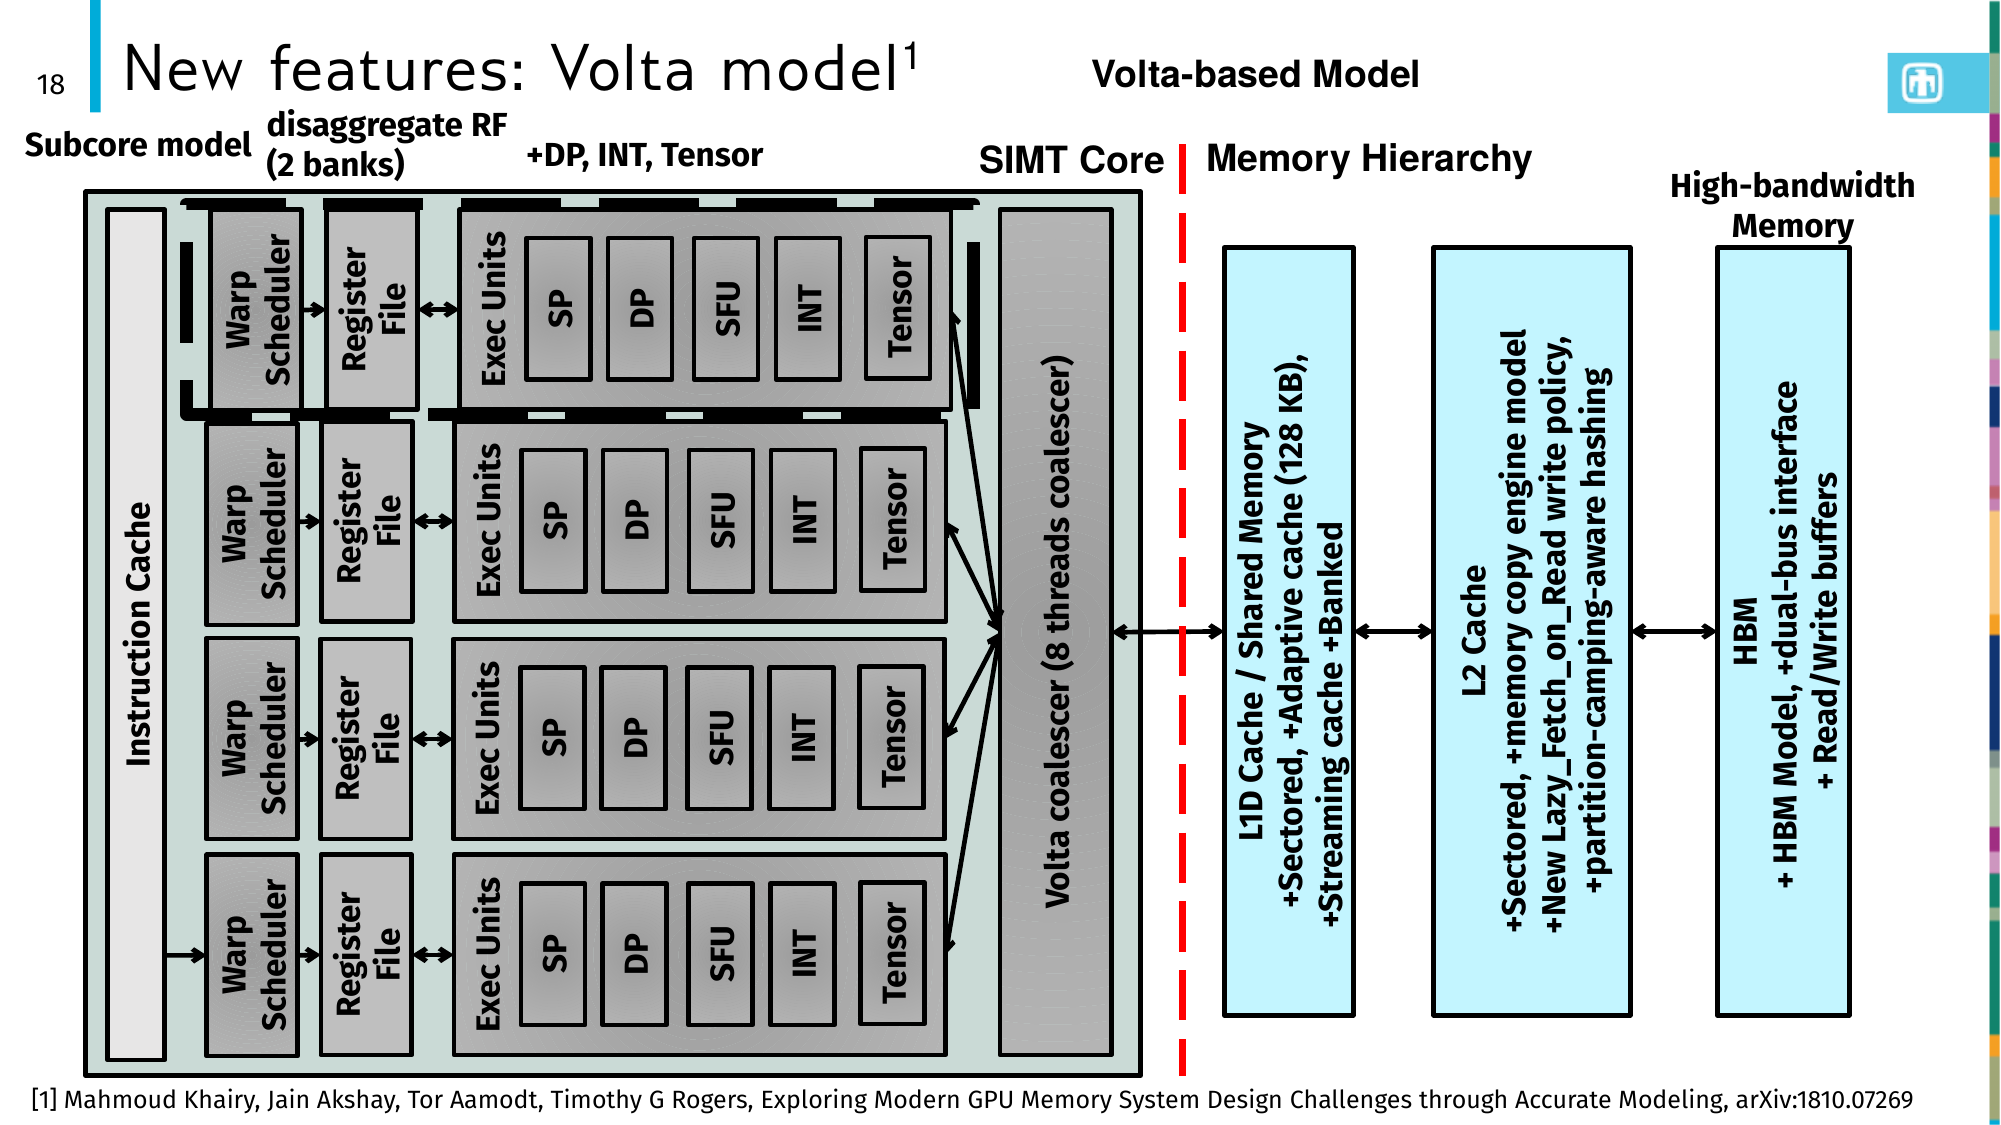

# New features: Volta model1
Volta-based Model
18

disaggregate RF
(2 banks)

Subcore model
+DP, INT, Tensor
Memory Hierarchy
SIMT Core
High-bandwidth Memory

Register File
Warp
Scheduler

Tensor
INT
SFU
DP
SP
Exec Units
Register File
Warp
Scheduler
Tensor
INT
SFU
DP
SP
Exec Units

L2 Cache
+Sectored, +memory copy engine model
+New Lazy_Fetch_on_Read write policy,
+partition-camping-aware hashing
HBM
+ HBM Model, +dual-bus interface
+ Read/Write buffers
L1D Cache / Shared Memory
+Sectored, +Adaptive cache (128 KB),
         +Streaming cache +Banked
Volta coalescer (8 threads coalescer)
Instruction Cache
Warp
Scheduler
Register File
Tensor
INT
SFU
DP
SP

Exec Units
Register File
Warp
Scheduler
Tensor
INT
SFU
DP
SP
Exec Units
[1] Mahmoud Khairy, Jain Akshay, Tor Aamodt, Timothy G Rogers, Exploring Modern GPU Memory System Design Challenges through Accurate Modeling, arXiv:1810.07269